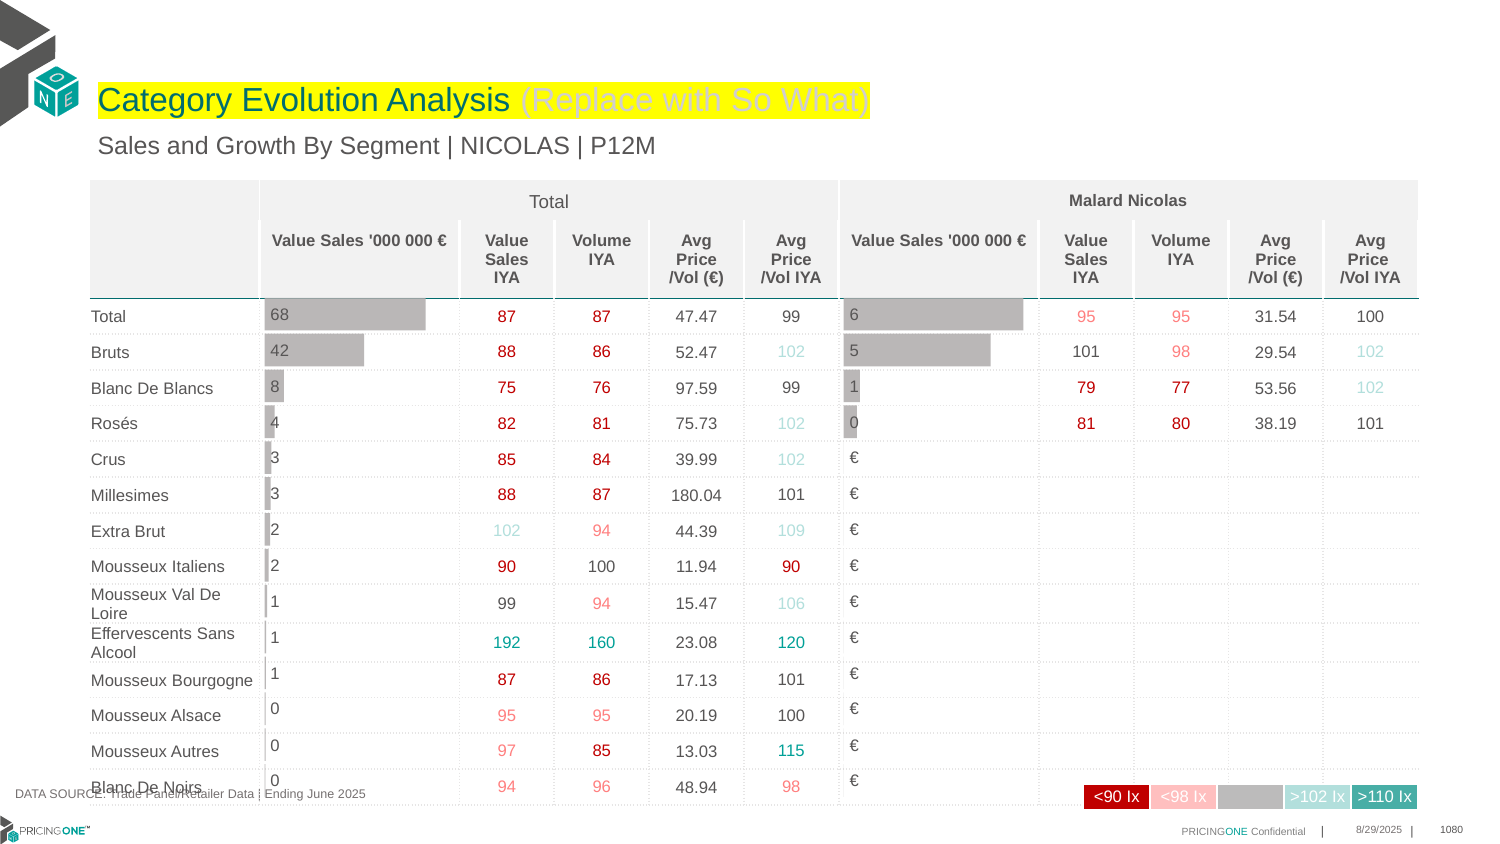

# Category Evolution Analysis (Replace with So What)
Sales and Growth By Segment | NICOLAS | P12M
|  | Total |  |  |  |  | Malard Nicolas |  |  |  |  |
| --- | --- | --- | --- | --- | --- | --- | --- | --- | --- | --- |
|  | Value Sales '000 000 € | Value Sales IYA | Volume IYA | Avg Price /Vol (€) | Avg Price /Vol IYA | Value Sales '000 000 € | Value Sales IYA | Volume IYA | Avg Price /Vol (€) | Avg Price /Vol IYA |
| Total |  | 87 | 87 | 47.47 | 99 |  | 95 | 95 | 31.54 | 100 |
| Bruts |  | 88 | 86 | 52.47 | 102 |  | 101 | 98 | 29.54 | 102 |
| Blanc De Blancs |  | 75 | 76 | 97.59 | 99 |  | 79 | 77 | 53.56 | 102 |
| Rosés |  | 82 | 81 | 75.73 | 102 |  | 81 | 80 | 38.19 | 101 |
| Crus |  | 85 | 84 | 39.99 | 102 |  |  |  |  |  |
| Millesimes |  | 88 | 87 | 180.04 | 101 |  |  |  |  |  |
| Extra Brut |  | 102 | 94 | 44.39 | 109 |  |  |  |  |  |
| Mousseux Italiens |  | 90 | 100 | 11.94 | 90 |  |  |  |  |  |
| Mousseux Val De Loire |  | 99 | 94 | 15.47 | 106 |  |  |  |  |  |
| Effervescents Sans Alcool |  | 192 | 160 | 23.08 | 120 |  |  |  |  |  |
| Mousseux Bourgogne |  | 87 | 86 | 17.13 | 101 |  |  |  |  |  |
| Mousseux Alsace |  | 95 | 95 | 20.19 | 100 |  |  |  |  |  |
| Mousseux Autres |  | 97 | 85 | 13.03 | 115 |  |  |  |  |  |
| Blanc De Noirs |  | 94 | 96 | 48.94 | 98 |  |  |  |  |  |

### Chart

| Category | Value Sales |
|---|---|
| Grand | 5.682202 |
| Bruts | 4.648693 |
| Blanc De Blancs | 0.510814 |
| Rosés | 0.415089 |
| Crus | 0.0 |
| Millesimes | 0.0 |
| Extra Brut | 0.0 |
| Mousseux Italiens | 0.0 |
| Mousseux Val De Loire | 0.0 |
| Effervescents Sans Alcool | 0.0 |
| Mousseux Bourgogne | 0.0 |
| Mousseux Alsace | 0.0 |
| Mousseux Autres | 0.0 |
| Blanc De Noirs | 0.0 |

### Chart

| Category | Value Sales |
|---|---|
| Grand | 67.930587 |
| Bruts | 41.96401 |
| Blanc De Blancs | 8.118748 |
| Rosés | 4.288654 |
| Crus | 2.889115 |
| Millesimes | 2.539682 |
| Extra Brut | 2.294777 |
| Mousseux Italiens | 1.699952 |
| Mousseux Val De Loire | 1.095855 |
| Effervescents Sans Alcool | 0.681895 |
| Mousseux Bourgogne | 0.53435 |
| Mousseux Alsace | 0.49436 |
| Mousseux Autres | 0.448731 |
| Blanc De Noirs | 0.386415 |
DATA SOURCE: Trade Panel/Retailer Data | Ending June 2025
| <90 Ix | <98 Ix |  | >102 Ix | >110 Ix |
| --- | --- | --- | --- | --- |

8/29/2025
1080